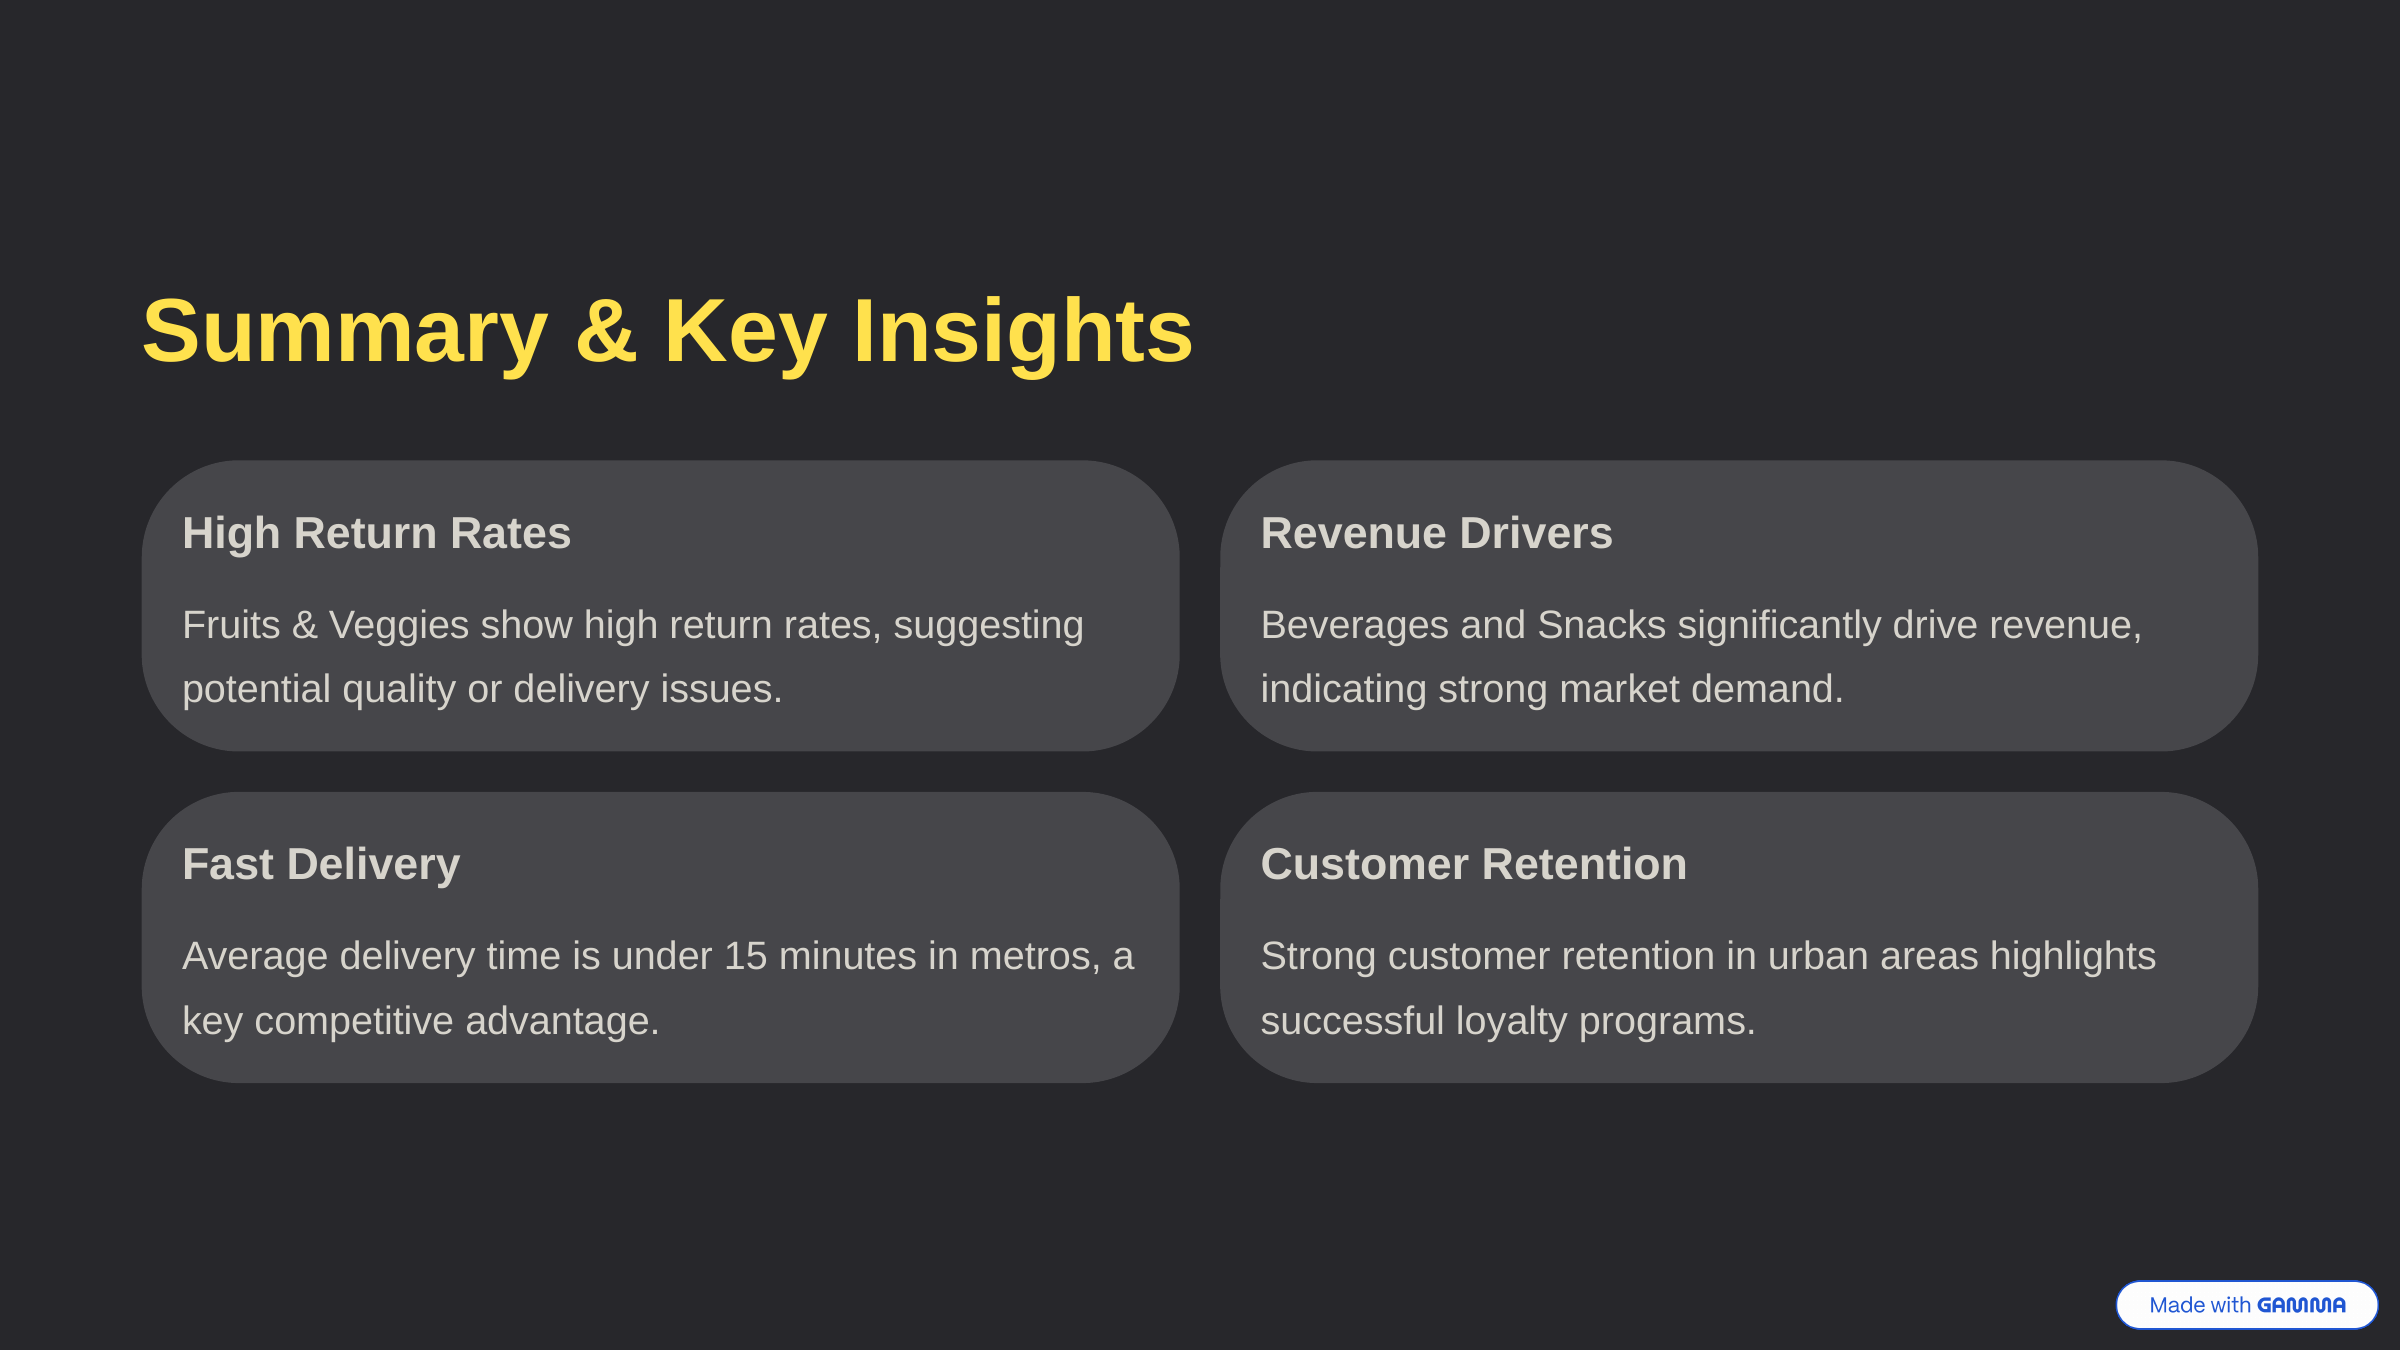

Summary & Key Insights

High Return Rates
Revenue Drivers
Fruits & Veggies show high return rates, suggesting potential quality or delivery issues.
Beverages and Snacks significantly drive revenue, indicating strong market demand.

Fast Delivery
Customer Retention
Average delivery time is under 15 minutes in metros, a key competitive advantage.
Strong customer retention in urban areas highlights successful loyalty programs.